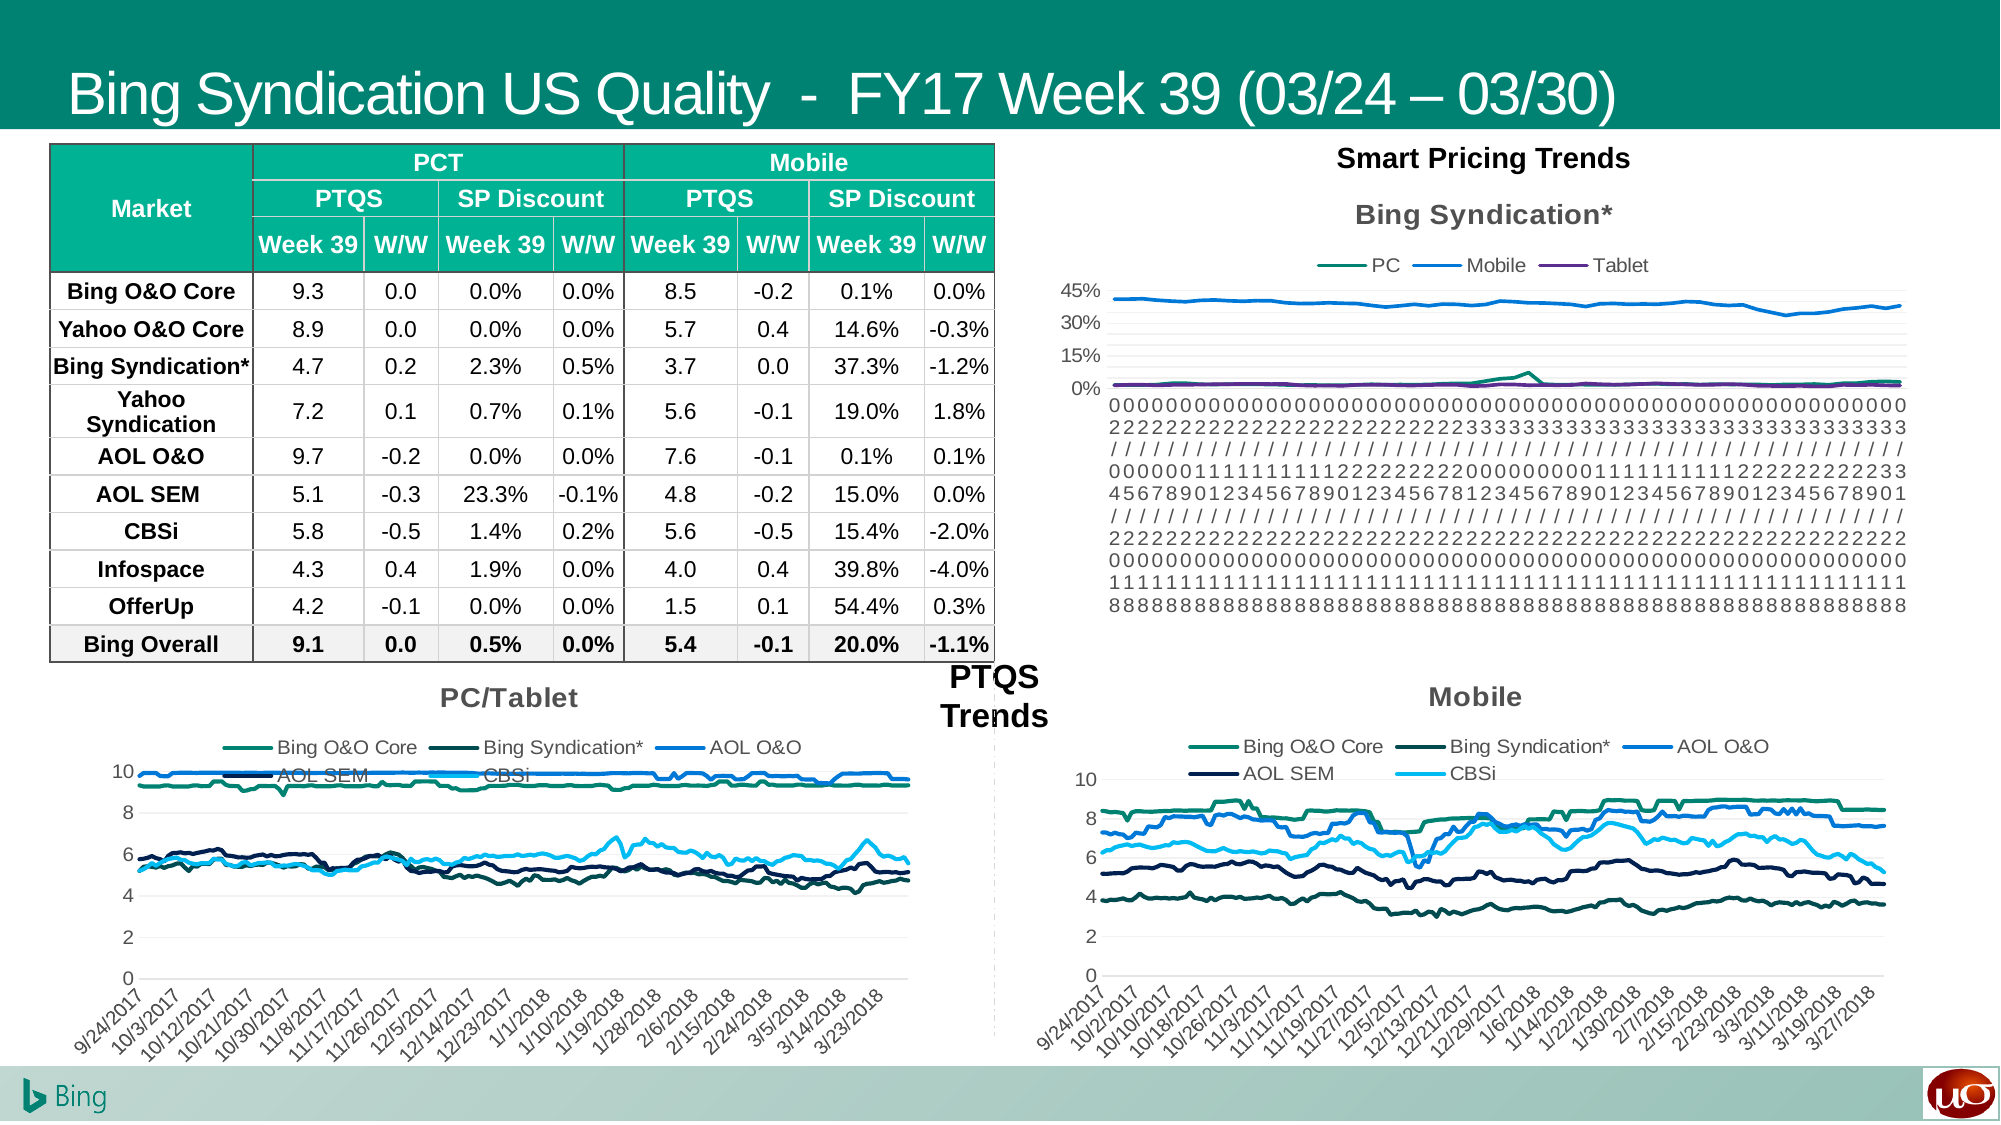

# Bing Syndication US Quality  -  FY17 Week 39 (03/24 – 03/30)
Smart Pricing Trends
| Market | PCT |  |  |  | Mobile |  |  |  |
| --- | --- | --- | --- | --- | --- | --- | --- | --- |
|  | PTQS |  | SP Discount |  | PTQS |  | SP Discount |  |
|  | Week 39 | W/W | Week 39 | W/W | Week 39 | W/W | Week 39 | W/W |
| Bing O&O Core | 9.3 | 0.0 | 0.0% | 0.0% | 8.5 | -0.2 | 0.1% | 0.0% |
| Yahoo O&O Core | 8.9 | 0.0 | 0.0% | 0.0% | 5.7 | 0.4 | 14.6% | -0.3% |
| Bing Syndication\* | 4.7 | 0.2 | 2.3% | 0.5% | 3.7 | 0.0 | 37.3% | -1.2% |
| Yahoo Syndication | 7.2 | 0.1 | 0.7% | 0.1% | 5.6 | -0.1 | 19.0% | 1.8% |
| AOL O&O | 9.7 | -0.2 | 0.0% | 0.0% | 7.6 | -0.1 | 0.1% | 0.1% |
| AOL SEM | 5.1 | -0.3 | 23.3% | -0.1% | 4.8 | -0.2 | 15.0% | 0.0% |
| CBSi | 5.8 | -0.5 | 1.4% | 0.2% | 5.6 | -0.5 | 15.4% | -2.0% |
| Infospace | 4.3 | 0.4 | 1.9% | 0.0% | 4.0 | 0.4 | 39.8% | -4.0% |
| OfferUp | 4.2 | -0.1 | 0.0% | 0.0% | 1.5 | 0.1 | 54.4% | 0.3% |
| Bing Overall | 9.1 | 0.0 | 0.5% | 0.0% | 5.4 | -0.1 | 20.0% | -1.1% |

### Chart: Bing Syndication*

| Category | PC | Mobile | Tablet |
|---|---|---|---|
| 02/04/2018 | 0.01676051018984903 | 0.4105617643850372 | 0.015183829200002052 |
| 02/05/2018 | 0.01674208857695214 | 0.4105290758418694 | 0.017620590271834824 |
| 02/06/2018 | 0.016693443763837745 | 0.41231070085497623 | 0.017862392980301234 |
| 02/07/2018 | 0.01854797100078187 | 0.40575146471564016 | 0.014947063518519044 |
| 02/08/2018 | 0.024387580569243728 | 0.40150802868975166 | 0.017103715091972505 |
| 02/09/2018 | 0.025055884489326385 | 0.3985943464690379 | 0.017613974285526246 |
| 02/10/2018 | 0.020090169292425242 | 0.40465243497314607 | 0.018583217133016805 |
| 02/11/2018 | 0.018752483423645327 | 0.4070503542440146 | 0.02008701234422028 |
| 02/12/2018 | 0.020309214477704285 | 0.40323915886936945 | 0.02040427603853945 |
| 02/13/2018 | 0.020088410752704844 | 0.40057592314873114 | 0.02204848495623979 |
| 02/14/2018 | 0.019747569087607775 | 0.40364143624943316 | 0.021907931065741404 |
| 02/15/2018 | 0.019048504956247214 | 0.40295647861445594 | 0.02103583644324114 |
| 02/16/2018 | 0.017064314931746982 | 0.3938984143330545 | 0.0217202336016018 |
| 02/17/2018 | 0.016226375495419054 | 0.39004877479464006 | 0.015572808973395857 |
| 02/18/2018 | 0.01644663036002192 | 0.39078903839238366 | 0.013577438561845345 |
| 02/19/2018 | 0.015429665974611262 | 0.39386186473218476 | 0.014070837748309528 |
| 02/20/2018 | 0.015471166585580787 | 0.391516101040548 | 0.013241792167995703 |
| 02/21/2018 | 0.017667426552960164 | 0.3900285500610061 | 0.017389377330748523 |
| 02/22/2018 | 0.02008518483605437 | 0.3818278075342719 | 0.01737351819436872 |
| 02/23/2018 | 0.017869906185126183 | 0.3741384255182937 | 0.017745815192806047 |
| 02/24/2018 | 0.018504773310522582 | 0.3800610733723905 | 0.015118785541025748 |
| 02/25/2018 | 0.018000928329446886 | 0.38688488744442284 | 0.014801450624537638 |
| 02/26/2018 | 0.01880614527861013 | 0.3799433968818371 | 0.016890700942229775 |
| 02/27/2018 | 0.02233618481120614 | 0.3879663135473216 | 0.017461586187295097 |
| 02/28/2018 | 0.024114841234421536 | 0.3867894063053957 | 0.017449100625706815 |
| 03/01/2018 | 0.023966243961851097 | 0.38114781813846166 | 0.011608187037308926 |
| 03/02/2018 | 0.0347400213751744 | 0.38592016549793995 | 0.013280547255166697 |
| 03/03/2018 | 0.045406666361886394 | 0.40196705250886644 | 0.01954703815621983 |
| 03/04/2018 | 0.04972399449275222 | 0.39889260491468614 | 0.018947199128403702 |
| 03/05/2018 | 0.07378381232502584 | 0.3935848956774429 | 0.015816053835415178 |
| 03/06/2018 | 0.021044623542208374 | 0.39321577844046873 | 0.016549100601024325 |
| 03/07/2018 | 0.017905754119021955 | 0.3899827030253168 | 0.01568219688719319 |
| 03/08/2018 | 0.01856887047661826 | 0.38638995433757606 | 0.01655963671439542 |
| 03/09/2018 | 0.018122708449304525 | 0.37683478688523475 | 0.023435128586626663 |
| 03/10/2018 | 0.018006905678010887 | 0.38930193156544 | 0.020097544869006834 |
| 03/11/2018 | 0.017268896666431388 | 0.39057886816201737 | 0.018152541100443176 |
| 03/12/2018 | 0.019071922992708767 | 0.38692695250043574 | 0.01880902614281632 |
| 03/13/2018 | 0.022033649608158457 | 0.38814346792205345 | 0.02137447180090457 |
| 03/14/2018 | 0.022310328563364346 | 0.38713888698188725 | 0.02408139628503514 |
| 03/15/2018 | 0.019655518307130526 | 0.391936230383673 | 0.021772786049987447 |
| 03/16/2018 | 0.021452094333181404 | 0.39959490524353136 | 0.019087842763438445 |
| 03/17/2018 | 0.01841146338495192 | 0.39736095308680475 | 0.017211933265736556 |
| 03/18/2018 | 0.02078449702640528 | 0.3856417047021181 | 0.018140942413799488 |
| 03/19/2018 | 0.01912955279236761 | 0.3817040174050793 | 0.021037104990947242 |
| 03/20/2018 | 0.019523913261437653 | 0.3844012513660996 | 0.018323965224620986 |
| 03/21/2018 | 0.019135812357904514 | 0.3632446063076381 | 0.013401285649858319 |
| 03/22/2018 | 0.01672764761299106 | 0.3495401003506108 | 0.012401268361340478 |
| 03/23/2018 | 0.01901323184665893 | 0.3355154164489742 | 0.01140258541092587 |
| 03/24/2018 | 0.01948128143716299 | 0.3454713602606698 | 0.012886021588284668 |
| 03/25/2018 | 0.02111060987691804 | 0.3451393264822461 | 0.01027415142197885 |
| 03/26/2018 | 0.01769296276891008 | 0.35167631894148665 | 0.010501697857966619 |
| 03/27/2018 | 0.024830782677358942 | 0.36481444407485353 | 0.01731129271861931 |
| 03/28/2018 | 0.025636535560397133 | 0.37051615807516536 | 0.016143879711485676 |
| 03/29/2018 | 0.03171030982649625 | 0.37869321346216445 | 0.01758927623469031 |
| 03/30/2018 | 0.0332766792200655 | 0.3682055841184373 | 0.015109898033974889 |
| 03/31/2018 | 0.030706788266859797 | 0.3802009272882101 | 0.014612674216113564 |
PTQS Trends

### Chart: Mobile

| Category | Bing O&O Core | Bing Syndication* | AOL O&O | AOL SEM | CBSi |
|---|---|---|---|---|---|
| 43002 | 8.400909539312961 | 3.8466468087160766 | 7.302757136177708 | 5.1994833008530446 | 6.275700831745567 |
| 43003 | 8.373885737560832 | 3.8092455546953947 | 7.292978047199795 | 5.193002354626364 | 6.390527951264515 |
| 43004 | 8.319913519754147 | 3.8763978949499176 | 7.1925879909743635 | 5.213706950144658 | 6.402751648942695 |
| 43005 | 8.347730423434243 | 3.8573756758086275 | 7.28971229938614 | 5.2247778211017595 | 6.537748843536065 |
| 43006 | 8.319778476112322 | 3.8952532225184036 | 7.214992897748875 | 5.233429874983377 | 6.603896858620422 |
| 43007 | 8.288038309194663 | 3.946693950344713 | 7.192693654453839 | 5.222372926695546 | 6.647570162142303 |
| 43008 | 7.908562718520938 | 3.8568504499353256 | 7.012154407251399 | 5.309555945824491 | 6.699573990267124 |
| 43009 | 8.316492680390798 | 3.847592184629112 | 7.059462191792431 | 5.470302496344919 | 6.610898279468179 |
| 43010 | 8.380930101560246 | 3.9977432894561447 | 7.291633763062335 | 5.501162129724791 | 6.657610817915429 |
| 43011 | 8.384683298555906 | 4.194901192693108 | 7.252113486940233 | 5.519755365285881 | 6.6847967617033826 |
| 43012 | 8.359271013827309 | 4.0290078459263565 | 7.230671764095205 | 5.509466129273643 | 6.610269351566936 |
| 43013 | 8.361077180655661 | 3.9453609694724565 | 7.611994821736801 | 5.510959646858094 | 6.550421678482262 |
| 43014 | 8.358337520208929 | 3.9449846134983373 | 7.589188565545764 | 5.474892105821331 | 6.508410858234442 |
| 43015 | 8.370553357092847 | 3.98685135729108 | 7.556531871768984 | 5.545549227076363 | 6.536785463408123 |
| 43016 | 8.380993937945194 | 3.9512315207453548 | 7.674577686241313 | 5.652332163994179 | 6.584770739068581 |
| 43017 | 8.395470049147274 | 3.9687372199371787 | 8.090746003508082 | 5.624776061909226 | 6.650655932462815 |
| 43018 | 8.389387973489038 | 3.936566783602117 | 8.028138420770947 | 5.589778087935308 | 6.641360086481258 |
| 43019 | 8.414672312911291 | 3.9646666293122625 | 8.123735585378231 | 5.542266111501386 | 6.803160018782965 |
| 43020 | 8.41642589686285 | 3.929880992217977 | 8.12053780020559 | 5.36529687000437 | 6.764855551623797 |
| 43021 | 8.413969580018177 | 3.9758629256828386 | 8.1152366087265 | 5.36520050698982 | 6.802712128708346 |
| 43022 | 8.40140615687233 | 4.010665434010503 | 8.097028218430443 | 5.58524864786705 | 6.819324377887725 |
| 43023 | 8.423740677949969 | 4.246564295397501 | 8.105198030243802 | 5.690533195086189 | 6.784276648661302 |
| 43024 | 8.418105264601932 | 3.9884278163025226 | 8.069729023282857 | 5.671576337559126 | 6.676096523539582 |
| 43025 | 8.41649331187412 | 3.934455777073455 | 8.11473493559921 | 5.5879030094619555 | 6.5616221748875 |
| 43026 | 8.414003013031655 | 3.896070177905685 | 8.156770560881554 | 5.557357909776541 | 6.460118950278437 |
| 43027 | 8.412913473848093 | 3.8086382287780585 | 7.74180506683439 | 5.569383351594859 | 6.362975640682625 |
| 43028 | 8.419977992973182 | 3.989526676430609 | 7.670173794634136 | 5.567133893232071 | 6.347454536760329 |
| 43029 | 8.864938056888077 | 3.84415697422538 | 8.165159579594297 | 5.561414453588805 | 6.342840103252337 |
| 43030 | 8.86730058842456 | 3.9627543610856133 | 8.21875821863768 | 5.627281077685533 | 6.424545754778855 |
| 43031 | 8.862270612162327 | 4.0266195469128405 | 8.159120778471186 | 5.683490290954416 | 6.513237408081526 |
| 43032 | 8.890753286434142 | 4.0332756343321305 | 8.247826278465402 | 5.700498375327842 | 6.403664074779021 |
| 43033 | 8.911294372466479 | 4.0309893642845 | 8.238830672915721 | 5.828580823773535 | 6.326478150915207 |
| 43034 | 8.932945474040668 | 3.968890127369063 | 8.13845937587855 | 5.706098195587253 | 6.304909034573758 |
| 43035 | 8.902566407612495 | 4.027894036854315 | 8.02997744533136 | 5.679203883240224 | 6.347242973722887 |
| 43036 | 8.497789411490466 | 3.9239964985626075 | 8.121089528741242 | 5.748184159573654 | 6.316856846203032 |
| 43037 | 8.904213185723922 | 3.934414591776161 | 8.070388461427624 | 5.828519700782465 | 6.2985261114700215 |
| 43038 | 8.51847578890877 | 3.9522788201366277 | 7.966540407357012 | 5.8074177725715534 | 6.336124250067075 |
| 43039 | 8.521171056848846 | 3.9915436319689572 | 7.951548909331025 | 5.710707605873167 | 6.288895708870006 |
| 43040 | 8.07594200542379 | 3.9607858292330853 | 7.9086839672212115 | 5.548855902395762 | 6.230985683372694 |
| 43041 | 8.079687317029837 | 4.027527870316984 | 7.918334536473662 | 5.6203520796636175 | 6.261927087790611 |
| 43042 | 8.053558832888548 | 4.079119758898845 | 7.925356016944002 | 5.6030247822107855 | 6.380847904594267 |
| 43043 | 8.065772142688107 | 3.940026469893467 | 7.899594686547736 | 5.540147134292639 | 6.354239651273639 |
| 43044 | 8.046794815977826 | 3.921904483675508 | 7.5978329226259715 | 5.573902274731664 | 6.340132505901325 |
| 43045 | 8.018443053143072 | 3.967161009771201 | 7.5561873467593745 | 5.413025972454958 | 6.265254639392661 |
| 43046 | 8.021616530095553 | 3.857238610651924 | 7.583522475027748 | 5.252458674491419 | 6.229920381579914 |
| 43047 | 7.980437527020662 | 3.659967953635115 | 7.131386739391878 | 5.135657418525594 | 5.940075165302098 |
| 43048 | 7.948446782720871 | 3.681556813123525 | 7.090216776162004 | 5.038954072874148 | 6.033522993748825 |
| 43049 | 7.97854376412586 | 3.842086949027984 | 7.091380259253215 | 5.062589221010361 | 6.0873180777625056 |
| 43050 | 7.992843611043317 | 3.9499366489022902 | 7.079663805812973 | 5.080129921580829 | 6.124963497323624 |
| 43051 | 8.407026744164881 | 3.791421049764927 | 7.131997926055498 | 5.269914479546355 | 6.153787090236121 |
| 43052 | 8.421322759409007 | 3.981727618155325 | 7.238616886323801 | 5.350856929905515 | 6.441040888141046 |
| 43053 | 8.404956429046559 | 4.036227153629798 | 7.28287328642659 | 5.479231705706789 | 6.534446295196556 |
| 43054 | 8.40420424452835 | 4.162825572922774 | 7.22439038743433 | 5.647521582912592 | 6.78902221208825 |
| 43055 | 8.368892392836736 | 4.168742541694208 | 7.269562159961508 | 5.657552418758379 | 6.754335318170233 |
| 43056 | 8.369356183725726 | 4.150688923173652 | 7.268806659459922 | 5.5751513973007345 | 6.855318488789109 |
| 43057 | 8.392515434682036 | 4.164503035114849 | 7.753502331314646 | 5.556232824608406 | 6.956238609333402 |
| 43058 | 8.428558086761338 | 4.176387373439836 | 7.7410204375288405 | 5.422782757673692 | 6.886812485869584 |
| 43059 | 8.421813755179988 | 4.274053877253143 | 7.783273543421063 | 5.410227042974135 | 7.147285821638736 |
| 43060 | 8.422734101160332 | 4.128038373210035 | 7.754755474332462 | 5.307909556987646 | 6.996247854849776 |
| 43061 | 8.4101008254923 | 4.047593029040887 | 7.8343792384713575 | 5.239608205893924 | 6.998255883280084 |
| 43062 | 8.417508343622782 | 3.955137225061726 | 8.164352590701137 | 5.248635908307008 | 6.714251437349437 |
| 43063 | 8.419359599668683 | 3.806727176128838 | 8.286256114929715 | 5.503128015380057 | 6.8204581699366145 |
| 43064 | 8.396726576808915 | 3.7726310624684007 | 8.289675802860739 | 5.371932151276269 | 6.7552386110576315 |
| 43065 | 8.37620554019728 | 3.822629148834671 | 8.279900598113267 | 5.251433376589383 | 6.581739828274165 |
| 43066 | 8.325084752571811 | 3.6865661594375516 | 7.819100770265974 | 5.1842265518168125 | 6.468595433608938 |
| 43067 | 7.853887339366024 | 3.4509528007400228 | 7.7849664777210865 | 5.113976993126065 | 6.422231483618413 |
| 43068 | 7.828380763581585 | 3.4007097002392257 | 7.30985201496371 | 4.953956716136195 | 6.200954181790195 |
| 43069 | 7.346354355308694 | 3.4179761817708765 | 7.2956516493974775 | 4.86879556434856 | 6.0929729932239995 |
| 43070 | 7.312019017890489 | 3.4213245991544388 | 7.341492499187219 | 4.943372643647181 | 6.159873129698516 |
| 43071 | 7.292608545978924 | 3.114113756283331 | 7.310490497612927 | 4.633579770260645 | 6.112496086983633 |
| 43072 | 7.333747644388037 | 3.1635880544188235 | 7.283256242465581 | 4.81195429710101 | 6.22772472764409 |
| 43073 | 7.321143161141089 | 3.1682140499369327 | 7.300162597196874 | 4.83638083579227 | 6.326367362432038 |
| 43074 | 7.292205272189411 | 3.216217563018961 | 7.270304337294129 | 4.9154327769167345 | 6.289320769108991 |
| 43075 | 7.3110722160880846 | 3.216735116734034 | 7.096797504860158 | 4.487687260721993 | 5.785318301589876 |
| 43076 | 7.323027392798714 | 3.2031636919671 | 6.388515469092176 | 4.478161091082334 | 5.846933122640696 |
| 43077 | 7.336882280574101 | 3.3346695015844436 | 5.598565624428991 | 4.7973843020425555 | 6.09316044327756 |
| 43078 | 7.363469491132206 | 3.0846750037232877 | 5.51165495488838 | 4.828265759748863 | 6.087929663409043 |
| 43079 | 7.820184703475165 | 3.1331689060850785 | 5.884149502364417 | 4.927091953836921 | 6.13459929519794 |
| 43080 | 7.874254844958435 | 3.273833467814925 | 5.796700902940082 | 4.9200214193439225 | 6.322539235896781 |
| 43081 | 7.903745836147284 | 3.2395534074514556 | 6.475873266140446 | 4.8478548429938515 | 6.255275777179802 |
| 43082 | 7.93964794876133 | 3.0036340818418634 | 6.971011886609831 | 4.800763862058765 | 6.294607672024975 |
| 43083 | 7.96592869794078 | 3.4135402847523837 | 7.013255794701987 | 4.809802404819302 | 6.213596740720094 |
| 43084 | 7.955031419215146 | 3.3206836660378882 | 7.218192092672549 | 4.611181114515248 | 6.340302161940872 |
| 43085 | 8.002437716399967 | 3.1505133141289425 | 7.213528656023254 | 4.6292833209022 | 6.597327635505874 |
| 43086 | 8.011154937701399 | 3.273893320001674 | 7.597333164240487 | 4.897446885201608 | 6.815722384927329 |
| 43087 | 8.008500122429773 | 3.2158476598082446 | 7.333339905071246 | 4.92916850605525 | 7.018943726039808 |
| 43088 | 8.02617403060131 | 3.1367022414222885 | 7.349431622233243 | 4.9254650684481325 | 7.027721845195913 |
| 43089 | 8.029748696834105 | 3.2125900831467753 | 7.611421880099053 | 4.945943163799935 | 7.0618905445031785 |
| 43090 | 8.045776769839879 | 3.301741934254518 | 7.830532344727402 | 4.9433415689725155 | 7.248860518421081 |
| 43091 | 8.028677713117354 | 3.3668696827224283 | 7.852310271944818 | 4.9941334200875716 | 7.565189302865302 |
| 43092 | 8.033623397358191 | 3.391724463145206 | 8.253415818324196 | 5.316037121001386 | 7.617806237921602 |
| 43093 | 8.0349754712646 | 3.462907774210941 | 8.233523268353196 | 5.291664158609632 | 7.749177999022528 |
| 43094 | 8.029499098833531 | 3.598033373154384 | 8.236055784067252 | 5.189152186608762 | 7.68751042177281 |
| 43095 | 8.012739125497507 | 3.6721382493402723 | 8.059819479523528 | 5.309907058029493 | 7.771921119777578 |
| 43096 | 7.576217229967348 | 3.5186982074469206 | 7.8296466549249155 | 5.027727748964961 | 7.513573366078075 |
| 43097 | 7.5527565314583045 | 3.4090581855219284 | 7.750882235704125 | 4.946710530131968 | 7.3383582020414 |
| 43098 | 7.4921427172091555 | 3.3624426500605735 | 7.624972116572409 | 4.85648042825619 | 7.326273593249411 |
| 43099 | 7.494776915398546 | 3.3435384489192015 | 7.597851645811007 | 4.888011467080543 | 7.3430795084294935 |
| 43100 | 7.503557970304698 | 3.4253914885583465 | 7.672040446048152 | 4.890071009476943 | 7.43754420003755 |
| 43101 | 7.503017138817474 | 3.4584498440487605 | 7.707030271614725 | 4.843015730861148 | 7.348474525736194 |
| 43102 | 7.4991122966804244 | 3.438176558711213 | 7.639709952606635 | 4.843645080684593 | 7.477384391434734 |
| 43103 | 7.537082392850681 | 3.4735705482098416 | 7.715758569025905 | 4.7820142807494355 | 7.618005366687076 |
| 43104 | 7.967130320665418 | 3.483095269333768 | 7.691046164196529 | 4.8164631784876235 | 7.490083169242775 |
| 43105 | 7.968060641498188 | 3.5138844747325684 | 7.701764550120472 | 4.701772146386435 | 7.5890109978024745 |
| 43106 | 7.970607949430582 | 3.526799061454994 | 7.705405042786141 | 4.8908399069803234 | 7.449735425178007 |
| 43107 | 7.974298843524767 | 3.496405096598917 | 7.452681082650805 | 4.927459349621255 | 7.246190535908586 |
| 43108 | 7.970113800674491 | 3.445031591940426 | 7.486640957633104 | 4.946621129101472 | 7.114759785421341 |
| 43109 | 7.964051218193634 | 3.335218837929333 | 7.444157226130273 | 4.812859153698286 | 6.97150653745695 |
| 43110 | 8.375084088093244 | 3.28269608901416 | 7.455074976823161 | 4.755093611507056 | 6.701141576694421 |
| 43111 | 8.34418708081446 | 3.3031493555350653 | 7.4401755019873015 | 4.8766844091862005 | 6.563169383870142 |
| 43112 | 8.349218821437873 | 3.3143420049717887 | 7.376507038260017 | 4.868270735856847 | 6.430144675674875 |
| 43113 | 7.930241930366715 | 3.2500297650540677 | 7.087947641026403 | 4.94494187038843 | 6.424670901510169 |
| 43114 | 8.378073970026298 | 3.297727169322163 | 7.40762019127002 | 5.318061536935711 | 6.5034923933901485 |
| 43115 | 8.377336141064253 | 3.3691040184909133 | 7.439662825596931 | 5.346326516544548 | 6.7162251300723055 |
| 43116 | 8.398080771505304 | 3.418814330208133 | 7.4438291444040035 | 5.355301047617566 | 6.909751633400129 |
| 43117 | 8.391744904746288 | 3.496437885025135 | 7.487945126662011 | 5.331799025911431 | 7.068351817146804 |
| 43118 | 8.372796878661095 | 3.5385054274730567 | 7.394614668485053 | 5.3543476357106154 | 7.0798733895655825 |
| 43119 | 8.375423090740142 | 3.5875101739626856 | 7.471595387594744 | 5.459359522316434 | 7.1548413609763655 |
| 43120 | 8.39191980412091 | 3.4908223934785236 | 7.940237143853546 | 5.4770051534382915 | 7.3004740114521995 |
| 43121 | 8.437193223081502 | 3.736158248169779 | 8.021631963455393 | 5.7627278477673505 | 7.4689814631412625 |
| 43122 | 8.903675421649496 | 3.748871730443306 | 8.31182076957763 | 5.782307311094712 | 7.671323235738081 |
| 43123 | 8.949734847506576 | 3.849418906399842 | 8.443245707485147 | 5.770189989955427 | 7.783856979448393 |
| 43124 | 8.933297864302874 | 3.858217880000298 | 8.404024612223477 | 5.8101195782977815 | 7.782223734113947 |
| 43125 | 8.944752125485117 | 3.8545605265533087 | 8.386086149886431 | 5.866810570989614 | 7.737760445009876 |
| 43126 | 8.945712568535711 | 3.8977630940355747 | 8.414220623168072 | 5.85475445383718 | 7.676849483066468 |
| 43127 | 8.917319044932608 | 3.656634310685087 | 8.357490542472169 | 5.87015344608896 | 7.621900610189055 |
| 43128 | 8.92232253709292 | 3.5571259736153498 | 8.364124264531025 | 5.890615468761682 | 7.5634391491042665 |
| 43129 | 8.922659751887046 | 3.6168054002270242 | 8.329007600621868 | 5.751932592396696 | 7.50798013283265 |
| 43130 | 8.901580702723177 | 3.5070161788805736 | 8.364565462064082 | 5.613931974374155 | 7.313891878122612 |
| 43131 | 8.440278902488398 | 3.332088339034104 | 7.866927713793551 | 5.454256924304349 | 7.028379805345438 |
| 43132 | 8.402949486739926 | 3.2604319211122506 | 7.87269337432194 | 5.416582400701659 | 6.716050041601703 |
| 43133 | 8.403381014654752 | 3.185710814231393 | 7.84547654577767 | 5.346874158535505 | 6.817562799474113 |
| 43134 | 8.436125372306398 | 3.1572160233550095 | 7.9415556180781115 | 5.36318542722065 | 6.957801620767728 |
| 43135 | 8.914740541587902 | 3.3385403863711556 | 8.127293708498685 | 5.3656880876627335 | 6.913408578219629 |
| 43136 | 8.917633691052346 | 3.373623364742243 | 8.364941743860278 | 5.32507489155182 | 7.036268316363844 |
| 43137 | 8.918878522014241 | 3.313071600691477 | 8.132510699627908 | 5.2326258231497365 | 6.983225809438561 |
| 43138 | 8.913303765424915 | 3.390193320268415 | 8.124553637886557 | 5.221189670699546 | 6.915453843936672 |
| 43139 | 8.901853866562872 | 3.4272300573427508 | 8.136242684881013 | 5.187985662929688 | 6.933700425060501 |
| 43140 | 8.465602276622434 | 3.498378676195061 | 8.099685690400262 | 5.1511982380716566 | 6.825609846572796 |
| 43141 | 8.898054810510697 | 3.452765393057409 | 8.151990138975625 | 5.17538398125176 | 6.748027637942069 |
| 43142 | 8.898197537027718 | 3.4996354972991344 | 8.150934767531734 | 5.179676440162056 | 6.777485368941818 |
| 43143 | 8.894248914107825 | 3.599670540842331 | 8.113649443721476 | 5.216613946511584 | 7.019854944229223 |
| 43144 | 8.917122644077097 | 3.692143342588592 | 8.105232992259232 | 5.278511619748291 | 6.979068458300427 |
| 43145 | 8.918905298321297 | 3.7134558370963062 | 8.115903466113565 | 5.242720474059648 | 6.9270524290079 |
| 43146 | 8.91909013903907 | 3.7380451971257713 | 8.105131355034128 | 5.30023939355794 | 6.897395293603207 |
| 43147 | 8.917680474065667 | 3.753009062754498 | 8.447769072566809 | 5.3281460537319605 | 6.618654200863381 |
| 43148 | 8.93496922662369 | 3.8184722628805963 | 8.560505485449209 | 5.380975253767186 | 6.8787506705181665 |
| 43149 | 8.966642126819421 | 3.7917516327101897 | 8.578874742658007 | 5.420996466538099 | 6.595368111858025 |
| 43150 | 8.962256668861755 | 3.830401740843801 | 8.622743336328242 | 5.531813659780228 | 6.651571023850389 |
| 43151 | 8.963521849948874 | 3.9357807117379853 | 8.63067379782713 | 5.549502438598992 | 6.807396397837224 |
| 43152 | 8.959922728174437 | 3.9907423130065887 | 8.562480373626155 | 5.838750441493332 | 6.902380094574156 |
| 43153 | 8.958162834282309 | 3.9544626161635956 | 8.594618217439507 | 5.919011123606097 | 7.069106460436324 |
| 43154 | 8.95949567894957 | 3.9817314845756697 | 8.60864300675669 | 5.876283491084115 | 7.205418256342913 |
| 43155 | 8.963476559277977 | 3.849814816530941 | 8.61087976425885 | 5.665892022783162 | 7.213305791068776 |
| 43156 | 8.96439312576385 | 3.8319605781482196 | 8.613666885733062 | 5.660088580906761 | 7.251535975351665 |
| 43157 | 8.942550177431848 | 3.943647918670699 | 8.20810245687402 | 5.674380274773367 | 7.121141265222395 |
| 43158 | 8.923876246583617 | 3.8480395011870034 | 8.228354856014192 | 5.63915675022489 | 7.133634437171574 |
| 43159 | 8.9213365550251 | 3.7951257763016613 | 8.233601416818718 | 5.499600533499742 | 7.052476182214195 |
| 43160 | 8.933357161102677 | 3.8335655778215827 | 8.50484121754037 | 5.502482654865452 | 7.064290793169156 |
| 43161 | 8.919584951316947 | 3.7402261664703427 | 8.494279498699456 | 5.519481166065321 | 6.815972993101198 |
| 43162 | 8.9245551255362 | 3.5885078392970966 | 8.466514468192386 | 5.526128040699078 | 7.019248973122878 |
| 43163 | 8.928573456777439 | 3.7026861638680884 | 8.271106069480682 | 5.484743118053207 | 7.115493958777533 |
| 43164 | 8.909449196194236 | 3.745942713565912 | 8.233975479371468 | 5.463149246639419 | 6.9434476391655835 |
| 43165 | 8.933137511209376 | 3.7266405686247284 | 8.491503661668197 | 5.397514066596515 | 6.952918192481718 |
| 43166 | 8.935746275514726 | 3.7140291408361468 | 8.245604246277505 | 5.1131684891952816 | 6.847132878223897 |
| 43167 | 8.934014147121673 | 3.607866809658434 | 8.516653994211804 | 5.074239945216488 | 6.715335859742638 |
| 43168 | 8.934801662250434 | 3.7622028091422295 | 8.219455006816196 | 5.27856889469509 | 6.76730426256921 |
| 43169 | 8.929139045721866 | 3.6343281709348974 | 8.531947347985671 | 5.292273470576447 | 6.924268460967315 |
| 43170 | 8.941456977319973 | 3.7229829388162026 | 8.228880269965106 | 5.316837242908487 | 6.868263270014592 |
| 43171 | 8.923843606645972 | 3.7565417457902623 | 8.279171140864003 | 5.278824225828287 | 6.624898194828993 |
| 43172 | 8.898296545058628 | 3.67495610513828 | 8.155940282021575 | 5.248456478791821 | 6.364237506405915 |
| 43173 | 8.888271623437493 | 3.6096450421448116 | 8.138103430636665 | 5.249497764564264 | 6.172643221200308 |
| 43174 | 8.904691643100518 | 3.484944658721879 | 8.138608132243053 | 5.2436980420205925 | 6.117705071444762 |
| 43175 | 8.911894789094756 | 3.5856878530396346 | 8.128026070763502 | 5.2137471612713915 | 6.033546150478152 |
| 43176 | 8.932220138719057 | 3.5117339838177943 | 8.112555512224628 | 4.942695107244458 | 6.025675913418347 |
| 43177 | 8.914793789517653 | 3.775018242578773 | 7.637006308378296 | 4.975332278957262 | 6.150954128108133 |
| 43178 | 8.88338602234663 | 3.7021384363211123 | 7.6453404210756535 | 5.173444563005555 | 6.209007413829599 |
| 43179 | 8.44883109286562 | 3.5696652686575505 | 7.614737610079188 | 5.150768438095732 | 6.101844708663332 |
| 43180 | 8.453498879564863 | 3.673872129793059 | 7.628803534120085 | 5.136954872421867 | 5.928330857272358 |
| 43181 | 8.453115830307851 | 3.8022614246375004 | 7.6401627211889975 | 5.0738731380379205 | 6.222620587332526 |
| 43182 | 8.457065458862205 | 3.8392244119877925 | 7.652896812469768 | 4.706907641237934 | 6.113791128417656 |
| 43183 | 8.459575327487563 | 3.6631595047279766 | 7.670408765157656 | 4.769844253908696 | 5.933468946016777 |
| 43184 | 8.461569756022248 | 3.7297562851898802 | 7.61219583024574 | 5.012915968801882 | 5.825080159633658 |
| 43185 | 8.474854577507559 | 3.746025192546077 | 7.620522644606104 | 4.925998951780169 | 5.695921789515144 |
| 43186 | 8.458728287050278 | 3.6868269223360737 | 7.623272246706478 | 4.679087340648362 | 5.731018806968436 |
| 43187 | 8.456654177862198 | 3.692016045660836 | 7.576675238267858 | 4.692779840336671 | 5.538053946462163 |
| 43188 | 8.44185062283563 | 3.628036308190679 | 7.6147199922172195 | 4.688390160173833 | 5.45759450306597 |
| 43189 | 8.445967699317807 | 3.636326603801325 | 7.636422637108786 | 4.679819877115665 | 5.274005923638752 |

### Chart: PC/Tablet

| Category | Bing O&O Core | Bing Syndication* | AOL O&O | AOL SEM | CBSi |
|---|---|---|---|---|---|
| 43002 | 9.325569986133571 | 5.207036289933786 | 9.7816895630418 | 5.77293042713065 | 5.214708548908014 |
| 43003 | 9.273987792171159 | 5.409545979598244 | 9.924893879426529 | 5.792423555315977 | 5.291599208518968 |
| 43004 | 9.272168245372011 | 5.427940778750374 | 9.923645115223552 | 5.838626110389342 | 5.415759327106661 |
| 43005 | 9.273305107226534 | 5.404690146054881 | 9.926275435989334 | 5.921997060870909 | 5.5828181660741 |
| 43006 | 9.27249634941501 | 5.367981489322788 | 9.923228188888878 | 5.824357777380775 | 5.452538215585441 |
| 43007 | 9.274798854277613 | 5.444279331999485 | 9.78039633847945 | 5.7759215290956964 | 5.595048577250568 |
| 43008 | 9.320300004787173 | 5.3531987393590255 | 9.770646638947968 | 5.656989063922788 | 5.693481198277634 |
| 43009 | 9.326607994971187 | 5.435629882020516 | 9.77040167978146 | 5.93912024293083 | 5.781297494277777 |
| 43010 | 9.275555259839225 | 5.470682651648403 | 9.918682607853013 | 6.0663617331001625 | 5.817592919920338 |
| 43011 | 9.273883837656467 | 5.558435613794587 | 9.927455099354862 | 6.072462098709227 | 5.8525048775375295 |
| 43012 | 9.273978071736135 | 5.575073286391333 | 9.934335568392058 | 6.105372209983135 | 5.742927800589564 |
| 43013 | 9.2740803180115 | 5.369962126706586 | 9.936361874474386 | 6.049777802285599 | 5.729396228513749 |
| 43014 | 9.277227163575633 | 5.201979723144161 | 9.935953682692537 | 6.079747715154168 | 5.60344793674521 |
| 43015 | 9.32061722833214 | 5.446775734818219 | 9.9286463252762 | 6.022823968905446 | 5.557113787626246 |
| 43016 | 9.326760603455458 | 5.40952084074986 | 9.925221545061582 | 6.072925376566204 | 5.523243762954818 |
| 43017 | 9.28683219816679 | 5.55718346658189 | 9.940633406951623 | 6.113149845094173 | 5.580468233496067 |
| 43018 | 9.291368779899305 | 5.552519248039711 | 9.939492029760741 | 6.15195396034899 | 5.568513053109213 |
| 43019 | 9.29171560279987 | 5.530984565761841 | 9.937399010327345 | 6.201563546916702 | 5.584831776151471 |
| 43020 | 9.515874398574537 | 5.75125471873307 | 9.936921229612189 | 6.1895691753185895 | 5.796150589021103 |
| 43021 | 9.516000193137083 | 5.789514998187996 | 9.931147090176841 | 6.264703955778035 | 5.760026149125997 |
| 43022 | 9.521224014301461 | 5.792153429459058 | 9.933032013049399 | 6.203510623759241 | 5.753939335914312 |
| 43023 | 9.350323701272625 | 5.488502889197559 | 9.935810991398839 | 5.954043694989564 | 5.553773578854878 |
| 43024 | 9.294043684293296 | 5.4980426747277225 | 9.934901259378362 | 5.9386155595798495 | 5.484890066744072 |
| 43025 | 9.290958674335608 | 5.418052895784684 | 9.932454538925672 | 5.904487752069381 | 5.430619313258718 |
| 43026 | 9.29088302825222 | 5.408973422223488 | 9.932067337427464 | 5.858409172566989 | 5.455257507839404 |
| 43027 | 9.067428171284094 | 5.407622684153287 | 9.929571609661647 | 5.862291725439872 | 5.605024348826452 |
| 43028 | 9.073007820422594 | 5.4797322556478525 | 9.931907162573276 | 5.840658211475585 | 5.636075266881712 |
| 43029 | 9.141626685353533 | 5.442531920453931 | 9.931836219416288 | 5.8517209952707 | 5.47586428884458 |
| 43030 | 9.155240105893105 | 5.492491953996163 | 9.931864126685438 | 5.933983498726766 | 5.530545973646388 |
| 43031 | 9.294746747951988 | 5.514309097223598 | 9.929881502271888 | 5.96468767068102 | 5.593997935447611 |
| 43032 | 9.293563945590789 | 5.4904532530558425 | 9.929605841647119 | 5.999684895709439 | 5.592119371081402 |
| 43033 | 9.292603538055515 | 5.610947910531147 | 9.933742129776466 | 5.904113500617624 | 5.616417741343868 |
| 43034 | 9.293129718279651 | 5.599853142513056 | 9.933178170813116 | 5.976927002319185 | 5.599732218772709 |
| 43035 | 9.295968364180425 | 5.540463953239564 | 9.933181408548425 | 5.9141928081872 | 5.434288300852012 |
| 43036 | 9.141339451346704 | 5.471457618715244 | 9.931294357088362 | 5.917442185201431 | 5.427145048986323 |
| 43037 | 8.851826035408958 | 5.363464004680778 | 9.924109972972383 | 5.9758166313967065 | 5.4671898132079635 |
| 43038 | 9.295857847082656 | 5.438406104232411 | 9.935183680868375 | 6.004799391095607 | 5.460738116816069 |
| 43039 | 9.295021651315192 | 5.41339588862497 | 9.936295655309399 | 6.012243849389173 | 5.511615016353394 |
| 43040 | 9.295205830297943 | 5.432284745919659 | 9.938979235718023 | 6.019879359737341 | 5.5461854285820715 |
| 43041 | 9.293773232237003 | 5.535669690024459 | 9.936645654161374 | 5.9915248374187104 | 5.511313593637312 |
| 43042 | 9.281008066229775 | 5.515428873621879 | 9.918659761243903 | 6.020143470359553 | 5.450141476165367 |
| 43043 | 9.322507484711707 | 5.321723325125098 | 9.924275736461567 | 5.9828484250530565 | 5.370104737263081 |
| 43044 | 9.329065491555045 | 5.306917129932118 | 9.92526260464767 | 6.0231078848455235 | 5.2353208528566455 |
| 43045 | 9.28211057346935 | 5.415723040271843 | 9.923620502244395 | 5.832970463335396 | 5.237724378238005 |
| 43046 | 9.280524478879398 | 5.408245080977425 | 9.929407490514803 | 5.601837396372694 | 5.227005096212325 |
| 43047 | 9.280545793402515 | 5.384179683911178 | 9.928944785503608 | 5.600943684548763 | 5.0786791145965156 |
| 43048 | 9.280735738978144 | 5.2462371570064095 | 9.906770882836017 | 5.250442618916225 | 5.022349706904373 |
| 43049 | 9.291430580186285 | 5.250548902609147 | 9.909160206842166 | 5.340213734384559 | 5.025433519599935 |
| 43050 | 9.325223956639698 | 5.344959833470034 | 9.917756875125695 | 5.2977722346601395 | 5.2005741855124885 |
| 43051 | 9.329473433592849 | 5.2506164620755555 | 9.917568620762953 | 5.3572725886130295 | 5.225027168634534 |
| 43052 | 9.283756005827085 | 5.346432119065985 | 9.923648589983692 | 5.347916449492212 | 5.270561189247638 |
| 43053 | 9.280782414798185 | 5.355437006314947 | 9.93226751794427 | 5.367789167203586 | 5.23891504806749 |
| 43054 | 9.281230563338514 | 5.547587833071237 | 9.936655652080633 | 5.602797111633531 | 5.234542322882374 |
| 43055 | 9.281338327009768 | 5.624241967138037 | 9.93534791648439 | 5.744781644293598 | 5.2420780217130964 |
| 43056 | 9.283495306223974 | 5.763063605087202 | 9.940669680265406 | 5.756158252078488 | 5.426482691535794 |
| 43057 | 9.323133368104305 | 5.894913787286755 | 9.928675009955322 | 5.824856709344622 | 5.460150194438062 |
| 43058 | 9.329371471750147 | 5.915202928547038 | 9.929299176289106 | 5.930858470666618 | 5.529847329113782 |
| 43059 | 9.283683991540904 | 5.914129572820267 | 9.933534164277955 | 5.931908647889172 | 5.611424336612361 |
| 43060 | 9.280650895974896 | 5.909385407331427 | 9.93440486132984 | 5.984504097424144 | 5.604864413986118 |
| 43061 | 9.499573790885306 | 5.888803505608158 | 9.939141970523371 | 5.8342430782462005 | 5.824962089494971 |
| 43062 | 9.348801751300902 | 6.012597955223794 | 9.933023456859495 | 5.771058044451113 | 5.900611259844447 |
| 43063 | 9.331675852940082 | 6.095816715994058 | 9.93630512014774 | 5.9373789119156015 | 5.858919651507872 |
| 43064 | 9.346824537562258 | 6.050531483797414 | 9.940853367184907 | 5.754901171869952 | 5.804602378662604 |
| 43065 | 9.35221417646053 | 5.994354717715281 | 9.941491300304055 | 5.6555642713945495 | 5.747035070331691 |
| 43066 | 9.305339491766965 | 5.8277815151712025 | 9.944965734184773 | 5.72338380386051 | 5.6877245418643705 |
| 43067 | 9.306886159087506 | 5.588575277491609 | 9.943429037046561 | 5.372311800058894 | 5.484155734667746 |
| 43068 | 9.301575956859306 | 5.4432178540350025 | 9.937734626155251 | 5.206922733717709 | 5.792214114617996 |
| 43069 | 9.515615478276068 | 5.249512968582281 | 9.94063826593032 | 5.185292154509202 | 5.633120227801204 |
| 43070 | 9.515987978348123 | 5.368133938215607 | 9.944229081186185 | 5.104746486078675 | 5.637568529390927 |
| 43071 | 9.520346490863217 | 5.395174152059708 | 9.941103999077107 | 5.148051097907497 | 5.741573625533333 |
| 43072 | 9.521546238470979 | 5.34732185403271 | 9.94090509305731 | 5.171548823942844 | 5.777298884203984 |
| 43073 | 9.516203099142912 | 5.304224310035553 | 9.947409572383764 | 5.169971779782943 | 5.706516222474703 |
| 43074 | 9.515438302266382 | 5.2224518078814395 | 9.943568372991463 | 5.2001033387860724 | 5.7996488305408365 |
| 43075 | 9.303105528887887 | 5.170271105016123 | 9.947360475291152 | 5.20210026208491 | 5.726773865435643 |
| 43076 | 9.302998498656084 | 4.92096350277772 | 9.945113701444516 | 5.130560438475303 | 5.531733167203102 |
| 43077 | 9.305496763116153 | 4.8946971485535755 | 9.941922999011148 | 5.15662533347676 | 5.549282068821204 |
| 43078 | 9.178333375514004 | 4.8565138072687315 | 9.936311959786485 | 5.411254781744275 | 5.501678435385918 |
| 43079 | 9.188725874047938 | 4.953975673972832 | 9.938893366044603 | 5.472502368272122 | 5.609403536439684 |
| 43080 | 9.090098786308932 | 5.021361402358517 | 9.9439121073701 | 5.48870292402418 | 5.658636802419289 |
| 43081 | 9.089745529635207 | 4.86604543438631 | 9.935732058483987 | 5.462363043553715 | 5.832845321791765 |
| 43082 | 9.089764093776642 | 4.96374283542121 | 9.930604606479555 | 5.431635608646195 | 5.776208823426376 |
| 43083 | 9.09136969736767 | 4.914696205126659 | 9.924152663578932 | 5.429633071840213 | 5.839345127889132 |
| 43084 | 9.100060170569698 | 4.985362648691815 | 9.897795473729404 | 5.448431450675527 | 5.91836678037986 |
| 43085 | 9.179242707109367 | 4.927798554944132 | 9.8941951464319 | 5.515549780427125 | 5.871861573902595 |
| 43086 | 9.187635935908327 | 4.875488817121575 | 9.902434446436576 | 5.615160642467919 | 5.997449842636685 |
| 43087 | 9.303316548117133 | 4.795211880312398 | 9.908315829217043 | 5.511414319488811 | 5.9184139427245075 |
| 43088 | 9.302457640553774 | 4.691930731289157 | 9.896578232072477 | 5.471911630889736 | 5.941158192624096 |
| 43089 | 9.303881841019498 | 4.583377357615113 | 9.88954698343584 | 5.297731878611398 | 5.877715507200703 |
| 43090 | 9.304398752643602 | 4.590211232142025 | 9.893502073381299 | 5.214417675726534 | 5.896205698195544 |
| 43091 | 9.312799806780244 | 4.655667204892207 | 9.887946327058245 | 5.193417911140511 | 5.925103930591151 |
| 43092 | 9.349403572350376 | 4.737505009968362 | 9.885701738642917 | 5.174663350819248 | 5.923330774029838 |
| 43093 | 9.351470619966431 | 4.623676776642736 | 9.881771902752737 | 5.14246643279921 | 5.935673916322562 |
| 43094 | 9.354956465716185 | 4.48613742639749 | 9.881215955668138 | 5.152424976409187 | 6.003851880112272 |
| 43095 | 9.316139162632897 | 4.697028874716604 | 9.886923835628133 | 5.255168958522364 | 5.923503072826062 |
| 43096 | 9.293022002477585 | 4.8323518183593475 | 9.89191521469754 | 5.301528298613079 | 5.948265167564239 |
| 43097 | 9.294143202372808 | 4.723646745992445 | 9.894012575131322 | 5.256044199524989 | 5.991199152541045 |
| 43098 | 9.300845427659437 | 4.997855996083327 | 9.892242227618743 | 5.274230162831927 | 5.947942971925714 |
| 43099 | 9.329518153036478 | 4.9542320270443945 | 9.88766431048393 | 5.288002143701111 | 6.016342354485406 |
| 43100 | 9.331487927109158 | 4.783644733424776 | 9.883201949696794 | 5.281663091062587 | 6.049372984173167 |
| 43101 | 9.334293902403628 | 4.773779016512386 | 9.886093447722086 | 5.254710872214176 | 6.01552267039161 |
| 43102 | 9.295497860962994 | 4.77301548100497 | 9.890072030270096 | 5.2279839197377616 | 5.945200073696341 |
| 43103 | 9.294370454053636 | 4.80030335080261 | 9.887546017147677 | 5.215289947612212 | 5.843056695306127 |
| 43104 | 9.300309642676245 | 4.717648317172497 | 9.887361635222224 | 5.141312192931001 | 5.838360044922807 |
| 43105 | 9.297467191489815 | 4.763792875349157 | 9.891067813006941 | 5.160326890513294 | 5.884223477593713 |
| 43106 | 9.331990672786599 | 4.867879428741908 | 9.883116468871822 | 5.2082656716898095 | 5.936683357934032 |
| 43107 | 9.336245148424451 | 4.761016876354525 | 9.884764639347246 | 5.4040248077046735 | 5.8746723213755905 |
| 43108 | 9.295930631516562 | 4.700900540031007 | 9.891018051580868 | 5.358140191023735 | 5.818255457395005 |
| 43109 | 9.293002085273821 | 4.589548656829022 | 9.877926098029121 | 5.331069493990813 | 5.69015260336132 |
| 43110 | 9.29270943126198 | 4.720217068590931 | 9.889628679415969 | 5.34669228091792 | 5.739162262301957 |
| 43111 | 9.293552753823537 | 4.833095574341501 | 9.87380726976176 | 5.386806773324026 | 5.909336094344264 |
| 43112 | 9.29788223313084 | 4.924360614742438 | 9.875173753889197 | 5.4085233254210525 | 6.028315661107159 |
| 43113 | 9.334591701623483 | 4.924538851509589 | 9.873485363839015 | 5.396307611320942 | 6.000305567301503 |
| 43114 | 9.358364757883617 | 4.974860229983994 | 9.878996254829838 | 5.427502742914735 | 6.190476006375574 |
| 43115 | 9.331883294591357 | 4.926994829256235 | 9.885511817620094 | 5.385021363398899 | 6.257296591330821 |
| 43116 | 9.315815968152664 | 5.143200803538832 | 9.902365255372144 | 5.369607975269451 | 6.527266857980043 |
| 43117 | 9.120027869667483 | 5.373933735162405 | 9.918709113630834 | 5.3537156202702745 | 6.691054834554982 |
| 43118 | 9.11173146668965 | 5.346435785707089 | 9.919408816786303 | 5.303810353989556 | 6.828893356845659 |
| 43119 | 9.109578390804662 | 5.255396256846644 | 9.915426266797859 | 5.187874663586531 | 6.51292123893262 |
| 43120 | 9.189592385861204 | 5.183051564817386 | 9.913071104598849 | 5.249963539992614 | 5.853146824705834 |
| 43121 | 9.201266710392249 | 5.249439477003637 | 9.905481666559389 | 5.36749099893154 | 6.013432192834548 |
| 43122 | 9.313829531820502 | 5.389094667734685 | 9.923666812161954 | 5.3653534861027685 | 6.436122293453819 |
| 43123 | 9.313671354405729 | 5.262705349485374 | 9.926438272114172 | 5.452650718461996 | 6.474058367439859 |
| 43124 | 9.31288193748747 | 5.41953125035128 | 9.921658901068529 | 5.5350881249680945 | 6.4859808754653665 |
| 43125 | 9.312105860990568 | 5.327836250414183 | 9.915140302900054 | 5.3879724714376005 | 6.758882143921082 |
| 43126 | 9.314577271478962 | 5.271092176701161 | 9.906159087920013 | 5.2631506679030995 | 6.562086161150894 |
| 43127 | 9.357988581036583 | 5.267776127260474 | 9.912123205983566 | 5.263291605044233 | 6.543730399629315 |
| 43128 | 9.340048152186911 | 5.296876966615726 | 9.63717601229379 | 5.2827399416468594 | 6.374971619190663 |
| 43129 | 9.298124839447159 | 5.220331677937978 | 9.634639979693567 | 5.188102365447426 | 6.505020080321285 |
| 43130 | 9.29935864442224 | 5.287359084839474 | 9.631963832013412 | 5.13282470875092 | 6.342371365499757 |
| 43131 | 9.298870124425456 | 5.233808502002568 | 9.635584387659058 | 5.12324915092852 | 6.312893865632522 |
| 43132 | 9.299213953984728 | 5.023887686707814 | 9.919851603870676 | 5.099602819703641 | 6.310897253167003 |
| 43133 | 9.301052398908919 | 4.982141780162425 | 9.641648950461423 | 5.005456533563369 | 6.127251921703588 |
| 43134 | 9.338151017768334 | 5.072223110129538 | 9.769561715979597 | 5.051403881714955 | 6.091659086083544 |
| 43135 | 9.34402103182626 | 5.129536356630477 | 9.915293265144301 | 5.09798044972369 | 6.084871942948016 |
| 43136 | 9.315513246276215 | 5.102041228568325 | 9.92607589699385 | 5.134011182283053 | 6.189944307040898 |
| 43137 | 9.315973362795349 | 5.115210734017243 | 9.91728233372609 | 5.278645139726537 | 6.126420037990882 |
| 43138 | 9.318393213101382 | 5.044426106917656 | 9.918995562617388 | 5.297642462908787 | 5.999003046379356 |
| 43139 | 9.314101038842225 | 5.05843687465684 | 9.902830512755955 | 5.19139752632818 | 5.824151904839726 |
| 43140 | 9.300252292415127 | 5.029240683899311 | 9.776324615606617 | 5.161923336652337 | 6.077364683394653 |
| 43141 | 9.336595479968747 | 4.927014807036592 | 9.591087595613907 | 5.206226065525832 | 5.901493838132585 |
| 43142 | 9.363344920005707 | 4.913439794363133 | 9.764614186945382 | 5.114743041150354 | 5.86232565186115 |
| 43143 | 9.51609678584734 | 4.809713026041856 | 9.781155705023062 | 5.0736724013887615 | 5.975497775316325 |
| 43144 | 9.51576979968014 | 4.718295616459265 | 9.78666785127572 | 5.074926793642832 | 5.83954878137071 |
| 43145 | 9.515723595391112 | 4.724867085285362 | 9.780389702981976 | 4.971310918626309 | 5.496539034303507 |
| 43146 | 9.312525263873416 | 4.675987224922593 | 9.783664953405065 | 4.977409477766131 | 5.538258157125454 |
| 43147 | 9.316253706127966 | 4.609699549841192 | 9.61594965323346 | 4.909638896917479 | 5.8066800059224075 |
| 43148 | 9.356874050158767 | 4.777464332641617 | 9.618249129377457 | 4.9310118897229005 | 5.718443683352016 |
| 43149 | 9.361447809686924 | 4.755092139616306 | 9.62771640981149 | 5.089552396688046 | 5.7007951791347065 |
| 43150 | 9.332757879156262 | 4.734009930307251 | 9.759269045463817 | 5.228272166688326 | 5.826298970222323 |
| 43151 | 9.316646909323067 | 4.70906307764558 | 9.919090933610052 | 5.243771015902345 | 5.681712978958462 |
| 43152 | 9.316554653675002 | 4.6311760249974725 | 9.917313506816082 | 5.424268883058114 | 5.828760584578358 |
| 43153 | 9.516021424302158 | 4.644752121571058 | 9.922534948375938 | 5.414216699206898 | 5.689643944476729 |
| 43154 | 9.516139031040314 | 4.86859789491107 | 9.92323797443683 | 5.435705317217623 | 5.66974214436341 |
| 43155 | 9.357728299965746 | 4.848331259879713 | 9.781584656116005 | 5.118560412280285 | 5.557385405078062 |
| 43156 | 9.363897589746552 | 4.65842150117758 | 9.769523364246773 | 5.063410608361148 | 5.496676308671137 |
| 43157 | 9.318904393465504 | 4.732553797372503 | 9.784564522593728 | 5.02620040023327 | 5.663424454010732 |
| 43158 | 9.3183343664829 | 4.572137312576794 | 9.770610778138579 | 4.9899298237162855 | 5.708556483949002 |
| 43159 | 9.318440864303376 | 4.78620702124008 | 9.763939066888078 | 4.957365252538205 | 5.835535700635453 |
| 43160 | 9.319830627166649 | 4.627230400771751 | 9.783076535683044 | 4.942030453890467 | 5.881149466916743 |
| 43161 | 9.322271152650625 | 4.5991182429113495 | 9.768996382599546 | 4.9302611510700185 | 5.96841338818894 |
| 43162 | 9.360345907027014 | 4.5083460827435164 | 9.791665711459864 | 4.733641776716669 | 5.946125000468907 |
| 43163 | 9.365229977685768 | 4.391308695582814 | 9.623534844603762 | 4.873617071361644 | 5.929435061198397 |
| 43164 | 9.319932573650075 | 4.392073732974604 | 9.611392015571765 | 4.822584583525024 | 5.722001174314751 |
| 43165 | 9.319332260032413 | 4.566511300011294 | 9.610961380791801 | 4.793329009411935 | 5.738166485654926 |
| 43166 | 9.322477594444496 | 4.653950619762268 | 9.617302272322199 | 4.813120001186897 | 5.694442603215172 |
| 43167 | 9.319711372498963 | 4.552370529006755 | 9.437460388249951 | 4.803306451367324 | 5.711781862120678 |
| 43168 | 9.319974358069437 | 4.615583036576482 | 9.438022955088634 | 4.827987629787196 | 5.661656704838058 |
| 43169 | 9.359036799796694 | 4.640434138150461 | 9.427671033297798 | 4.952866290870357 | 5.55262069696678 |
| 43170 | 9.364846775654584 | 4.457409956014155 | 9.42465127386826 | 4.967648494245042 | 5.547317208687339 |
| 43171 | 9.319875462944644 | 4.421852163557333 | 9.619046446554817 | 5.13188102995966 | 5.4637485014147975 |
| 43172 | 9.320071255025109 | 4.3373066864927745 | 9.773233006577362 | 5.19013575041216 | 5.299349746454637 |
| 43173 | 9.316323831708656 | 4.3958263350315505 | 9.893547604818323 | 5.22612826350051 | 5.495195198335311 |
| 43174 | 9.31641695150963 | 4.396247234213742 | 9.894717155447836 | 5.271526363354548 | 5.727389171636249 |
| 43175 | 9.317615172490704 | 4.343195852473228 | 9.900887502687382 | 5.374029919420305 | 5.774806044164912 |
| 43176 | 9.356391369373139 | 4.134795511098219 | 9.893371580383063 | 5.283688746854398 | 6.011762496050583 |
| 43177 | 9.361241222453014 | 4.213826385239944 | 9.892649785853596 | 5.534689111189153 | 6.225337807349306 |
| 43178 | 9.318153748644326 | 4.516661850998862 | 9.90866915324209 | 5.5698467142839885 | 6.507148207801289 |
| 43179 | 9.317867902172244 | 4.587732222038128 | 9.909527486497236 | 5.586573633665868 | 6.696694958181153 |
| 43180 | 9.323319019870127 | 4.6044043582065175 | 9.914423104191886 | 5.400009718791523 | 6.504274751494914 |
| 43181 | 9.31790096235671 | 4.658786832696733 | 9.925984105239587 | 5.175253667152472 | 6.334765660499612 |
| 43182 | 9.316575801877937 | 4.71238773569406 | 9.923993623905691 | 5.131440520570247 | 6.024654961192828 |
| 43183 | 9.355922817445855 | 4.636986011855672 | 9.915542677186671 | 5.15137467851641 | 5.892184924372133 |
| 43184 | 9.361890799449968 | 4.668615640766512 | 9.911261778522697 | 5.16338634103954 | 5.947634478366819 |
| 43185 | 9.31856807069093 | 4.718700633916099 | 9.6306024139791 | 5.128404286159689 | 5.884168454639736 |
| 43186 | 9.317948083180278 | 4.742541692267651 | 9.632099345444024 | 5.14512107462929 | 5.772647269135682 |
| 43187 | 9.317803150272914 | 4.8338244089693125 | 9.6305430855729 | 5.095024002332374 | 5.783965137422601 |
| 43188 | 9.318217387423159 | 4.771527981082304 | 9.630996305589761 | 5.116425028643088 | 5.8758972872362065 |
| 43189 | 9.328092249247312 | 4.74508409361813 | 9.61152232411213 | 5.150874361626436 | 5.573129212670324 |